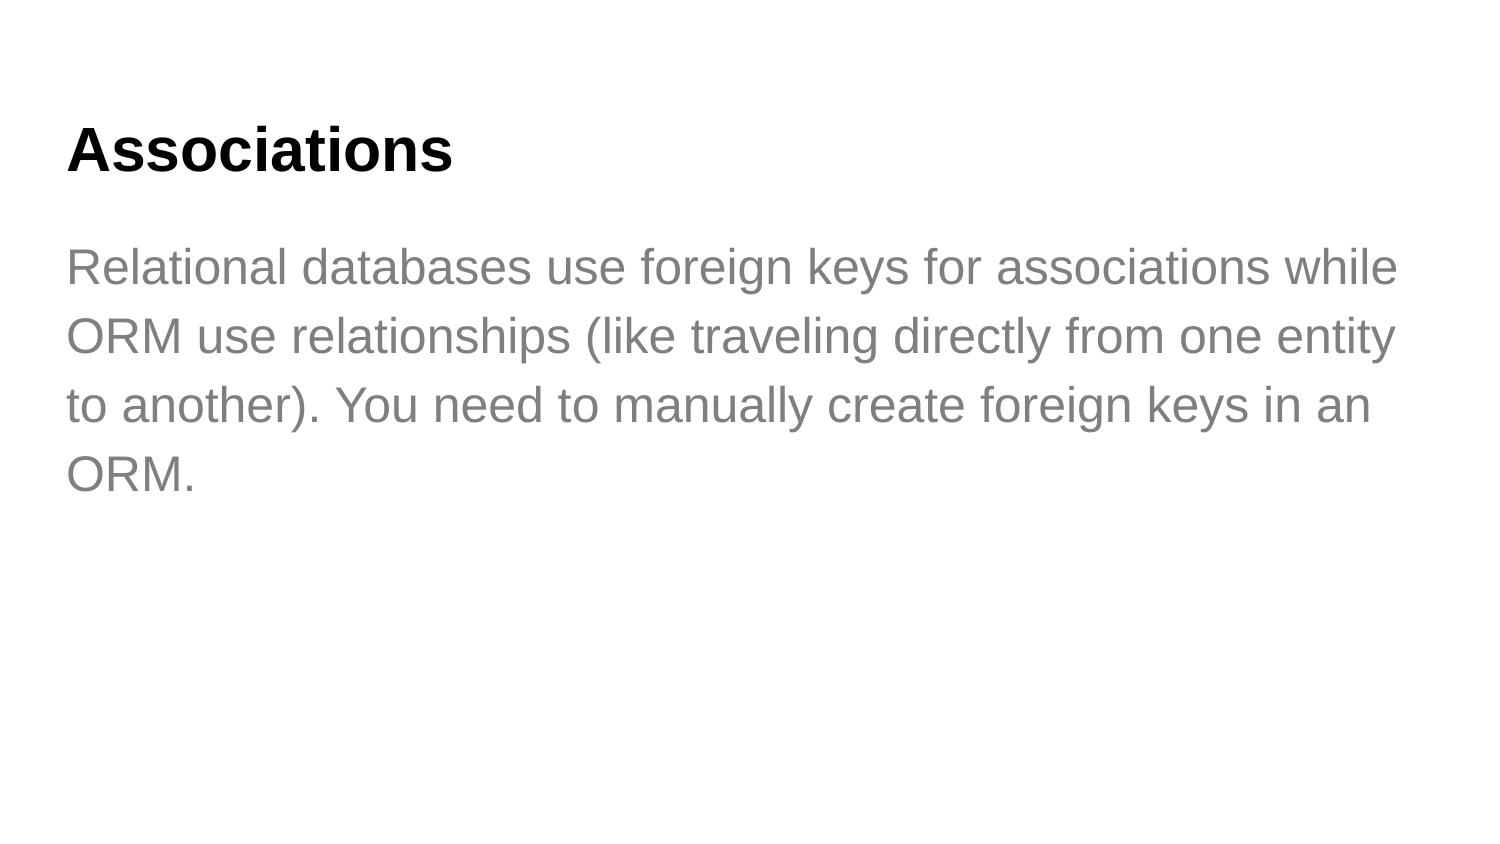

# Associations

Relational databases use foreign keys for associations while ORM use relationships (like traveling directly from one entity to another). You need to manually create foreign keys in an ORM.